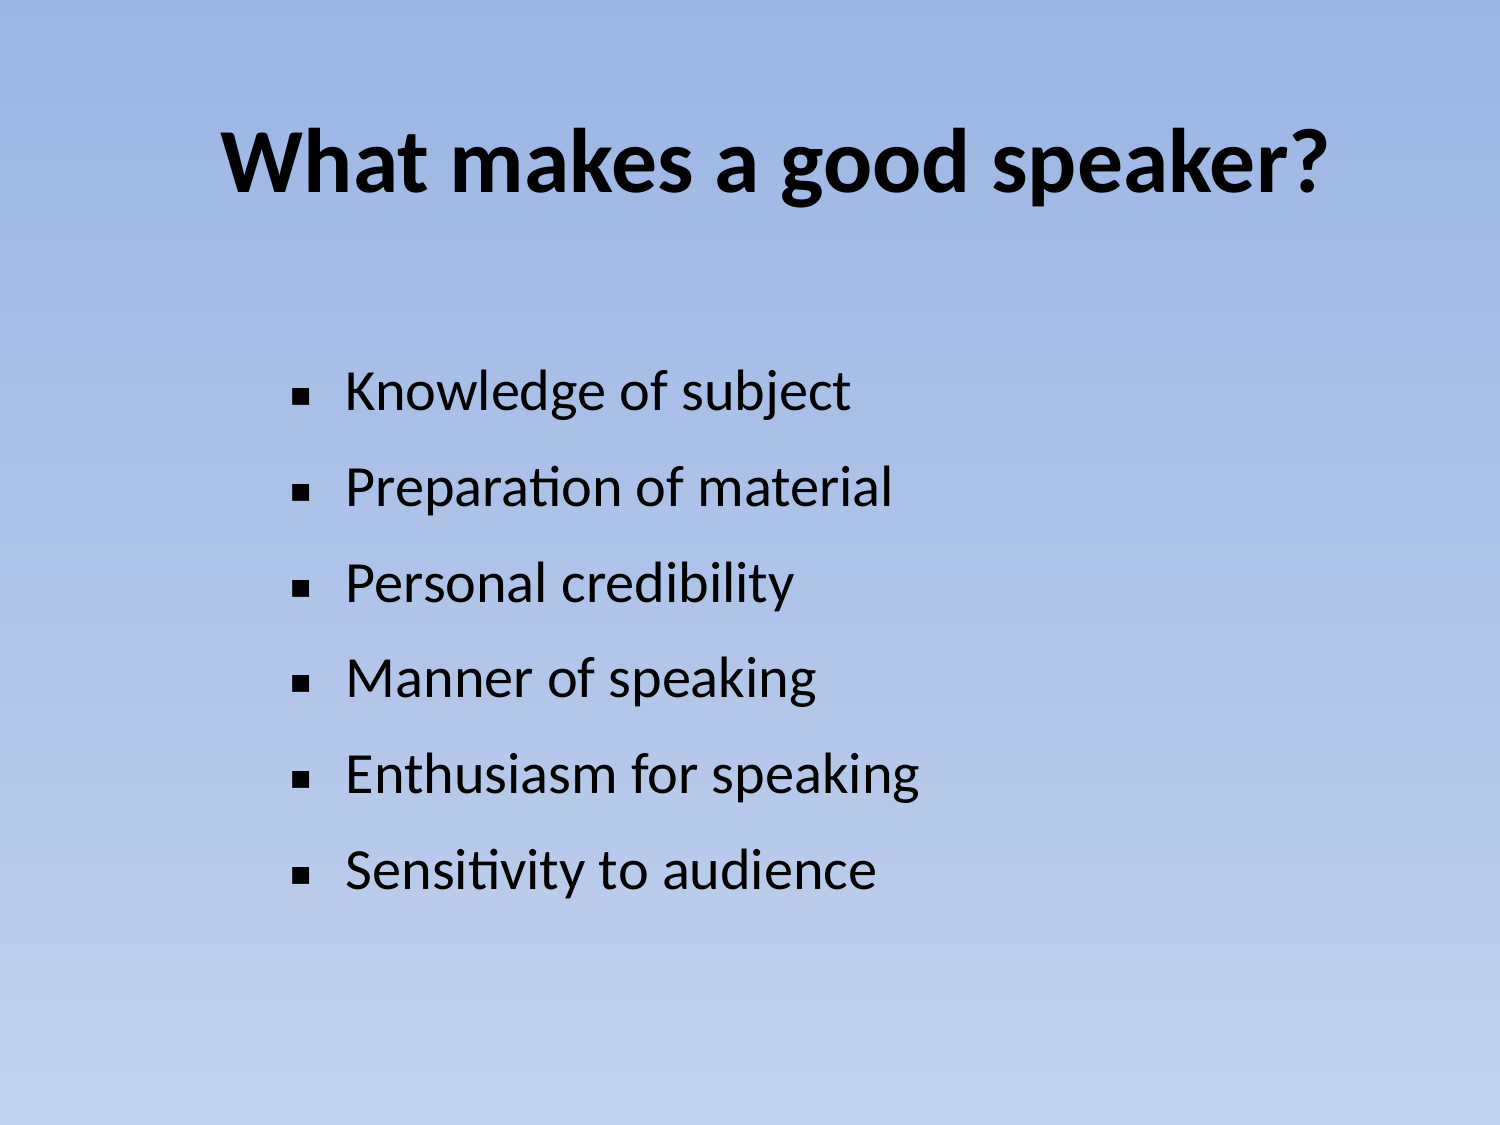

What makes a good speaker?
Knowledge of subject
Preparation of material
Personal credibility
Manner of speaking
Enthusiasm for speaking
Sensitivity to audience